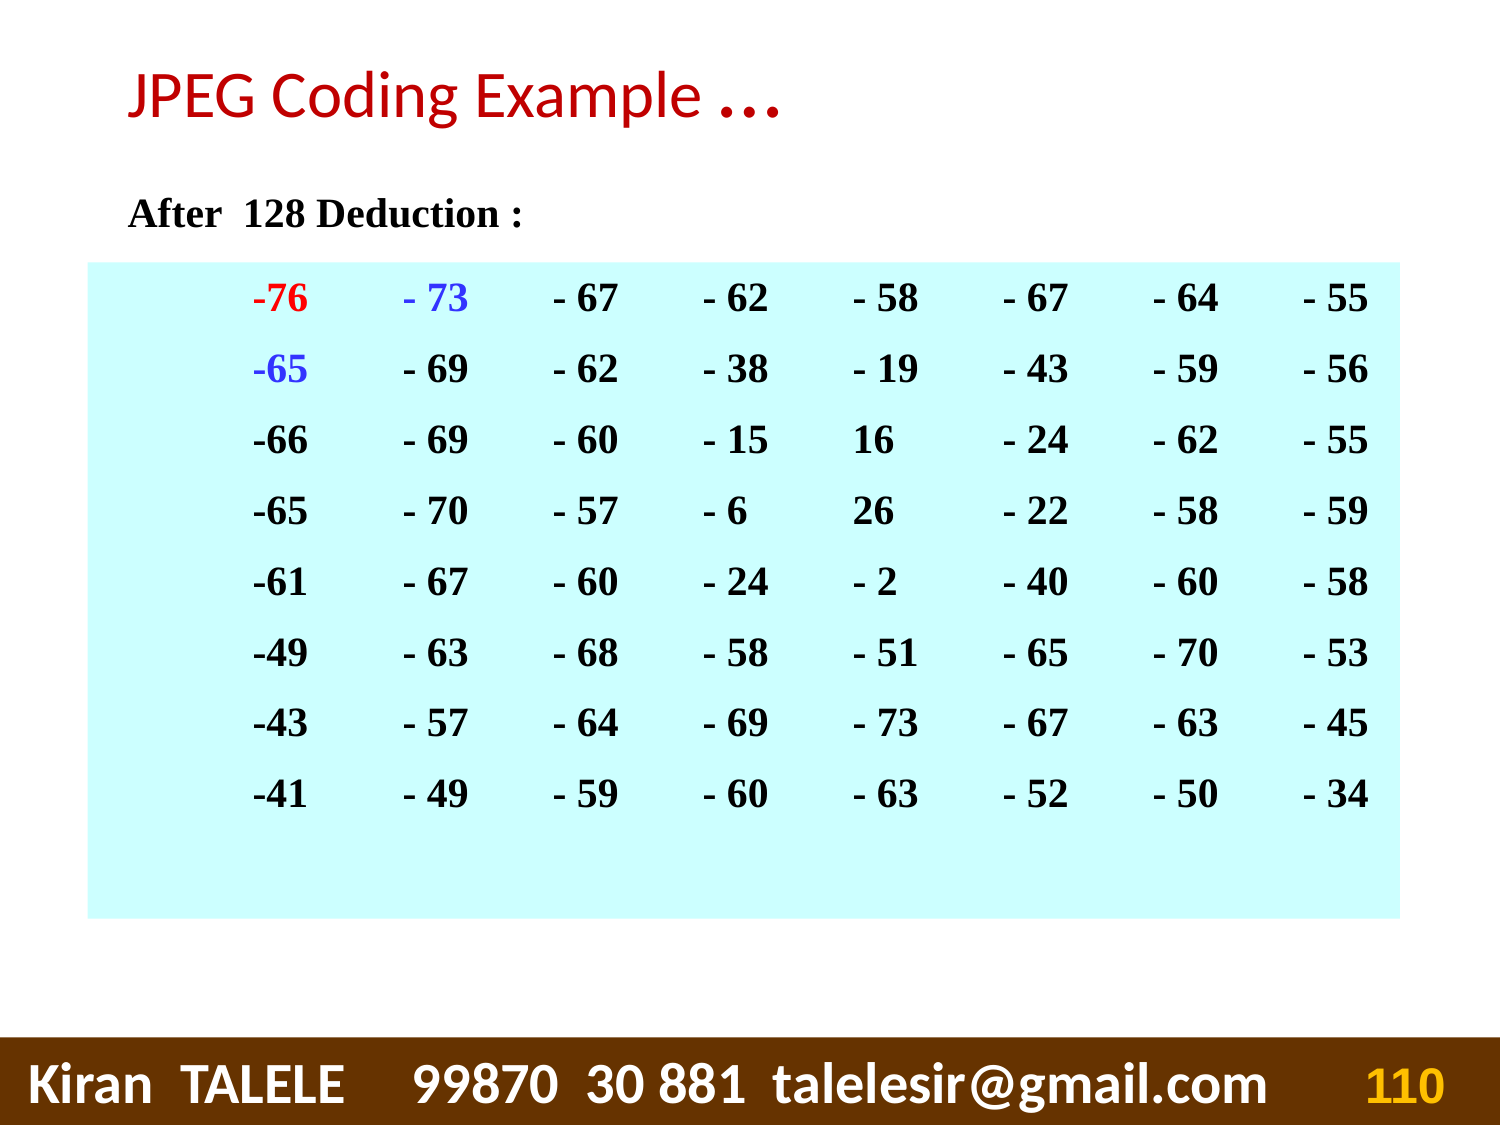

# JPEG Coding Example …
After  128 Deduction :
	-76	- 73	- 67	- 62	- 58	- 67	- 64	- 55
	-65	- 69	- 62	- 38	- 19	- 43	- 59	- 56
	-66	- 69	- 60	- 15	16	- 24	- 62	- 55
	-65	- 70	- 57	- 6	26	- 22	- 58	- 59
	-61	- 67	- 60	- 24	- 2	- 40	- 60	- 58
	-49	- 63	- 68	- 58	- 51	- 65	- 70	- 53
	-43	- 57	- 64	- 69	- 73	- 67	- 63	- 45
	-41	- 49	- 59	- 60	- 63	- 52	- 50	- 34

 Kiran  TALELE     99870  30 881  talelesir@gmail.com
110